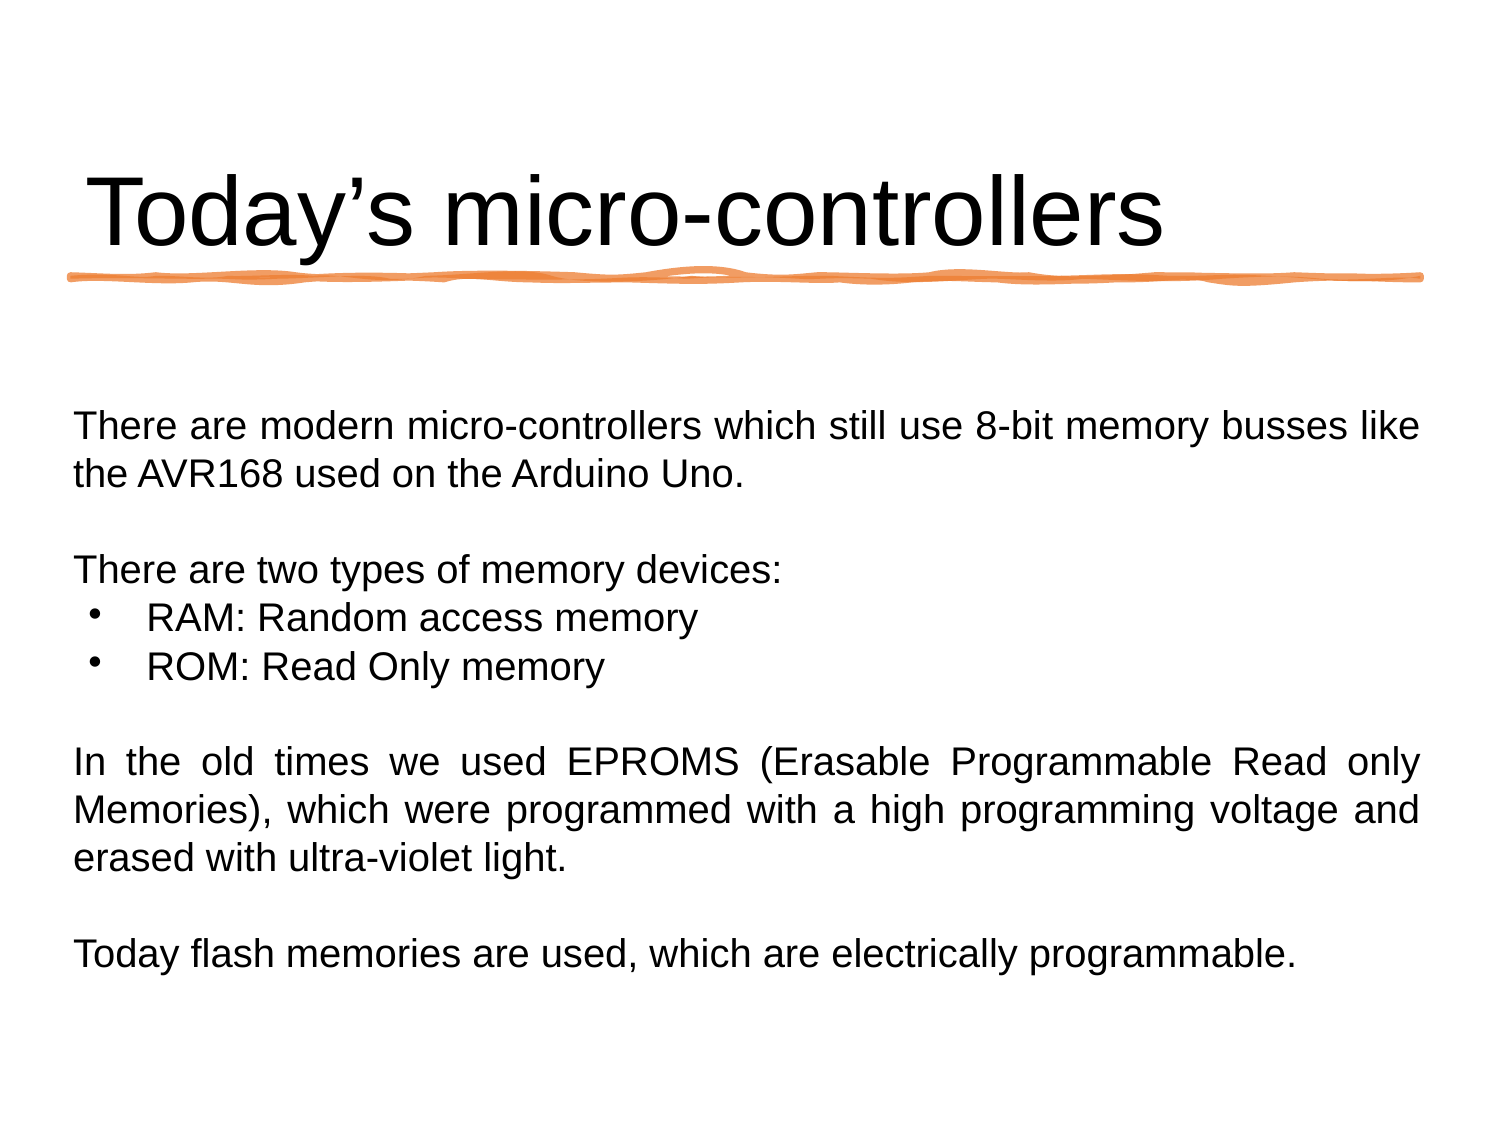

# Today’s micro-controllers

There are modern micro-controllers which still use 8-bit memory busses like the AVR168 used on the Arduino Uno.

There are two types of memory devices:
RAM: Random access memory
ROM: Read Only memory

In the old times we used EPROMS (Erasable Programmable Read only Memories), which were programmed with a high programming voltage and erased with ultra-violet light.

Today flash memories are used, which are electrically programmable.